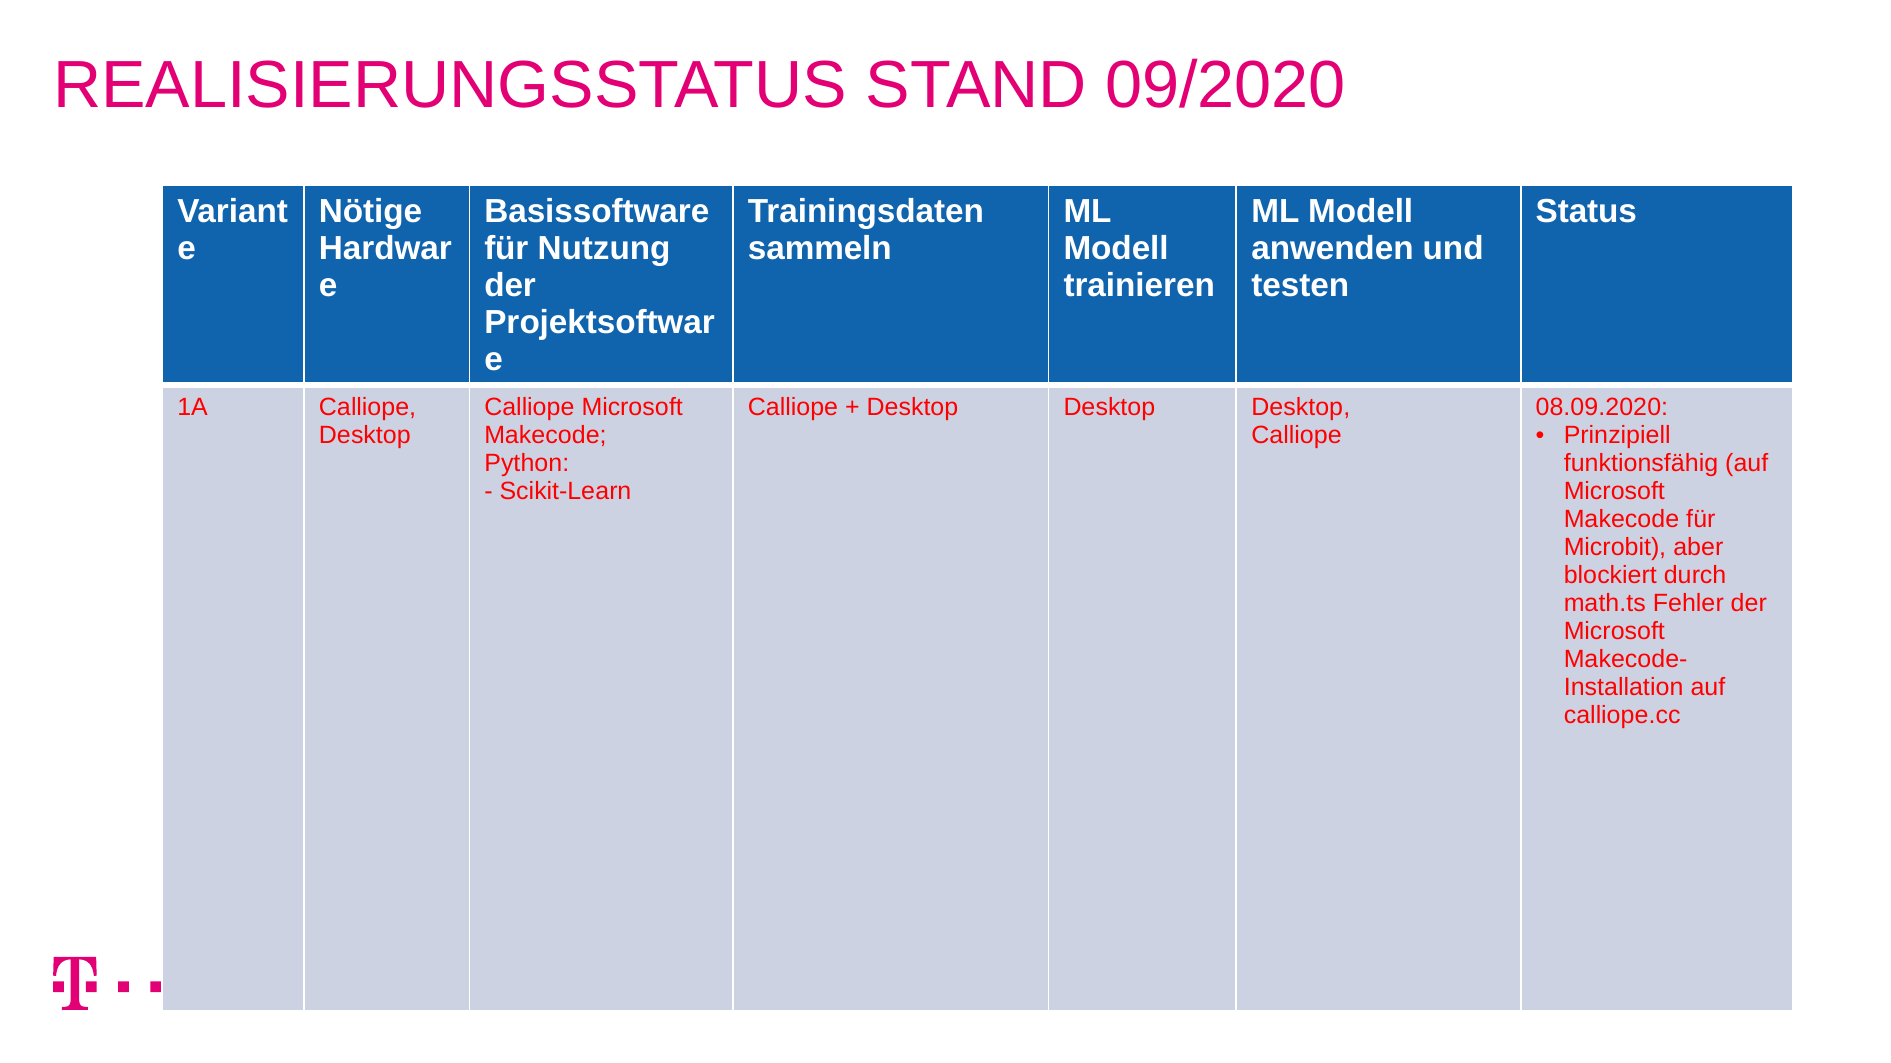

# Realisierungsstatus Stand 09/2020
| Variante | Nötige Hardware | Basissoftware für Nutzung der Projektsoftware | Trainingsdaten sammeln | ML Modell trainieren | ML Modell anwenden und testen | Status |
| --- | --- | --- | --- | --- | --- | --- |
| 1A | Calliope, Desktop | Calliope Microsoft Makecode; Python: - Scikit-Learn | Calliope + Desktop | Desktop | Desktop, Calliope | 08.09.2020: Prinzipiell funktionsfähig (auf Microsoft Makecode für Microbit), aber blockiert durch math.ts Fehler der Microsoft Makecode-Installation auf calliope.cc |
– öffentlich – Christian Schiller – KI in Schulen: Calliope-Rennspiel – 08.09.2020